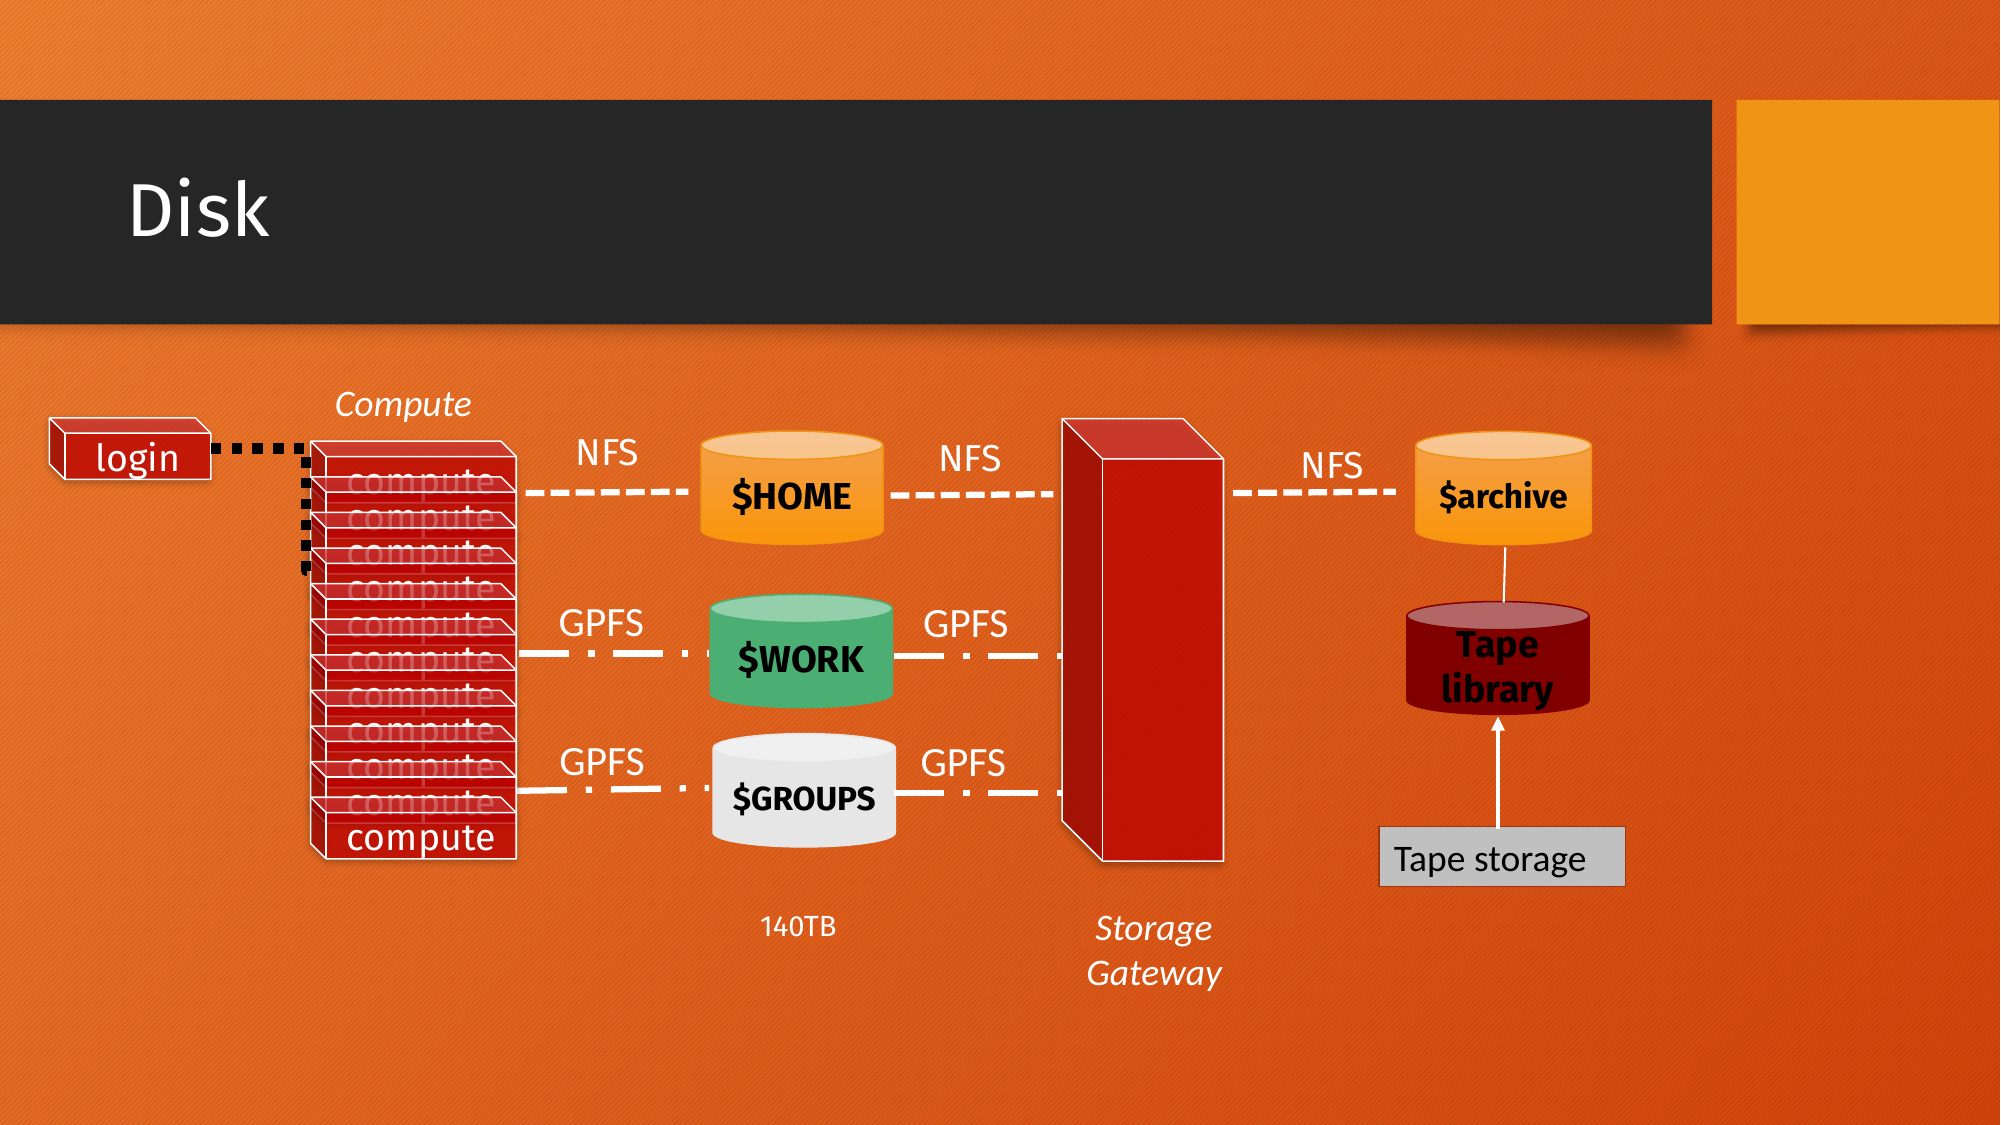

# Disk
Compute
login

NFS
NFS
$HOME
$archive
NFS
compute
compute
compute
compute
compute
GPFS
GPFS
$WORK
Tape library
compute
compute
compute
GPFS
compute
GPFS
$GROUPS
compute
compute
Tape storage
Storage Gateway
140TB